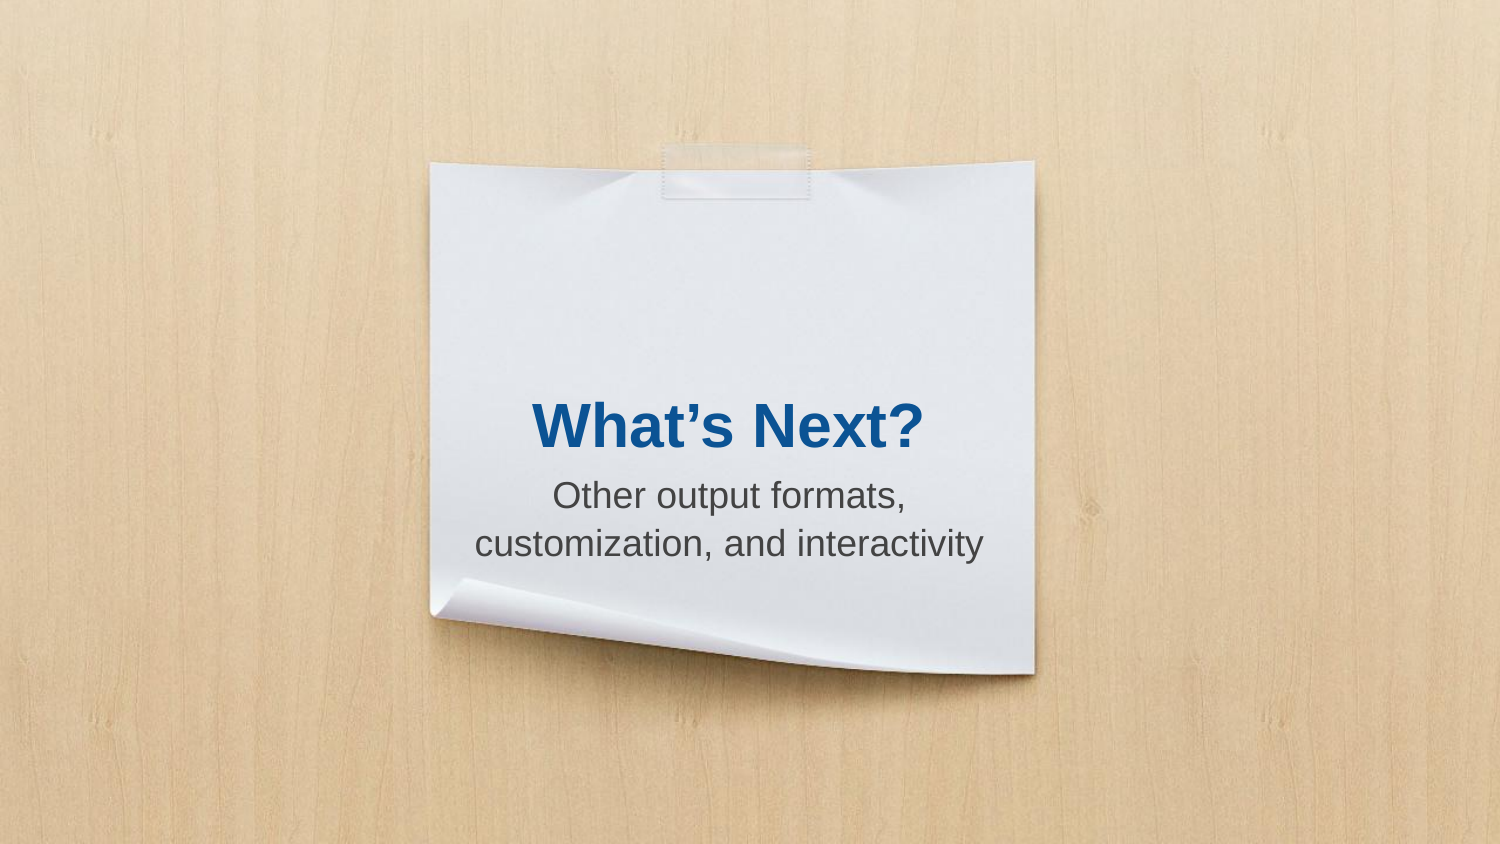

# What’s Next?
Other output formats, customization, and interactivity